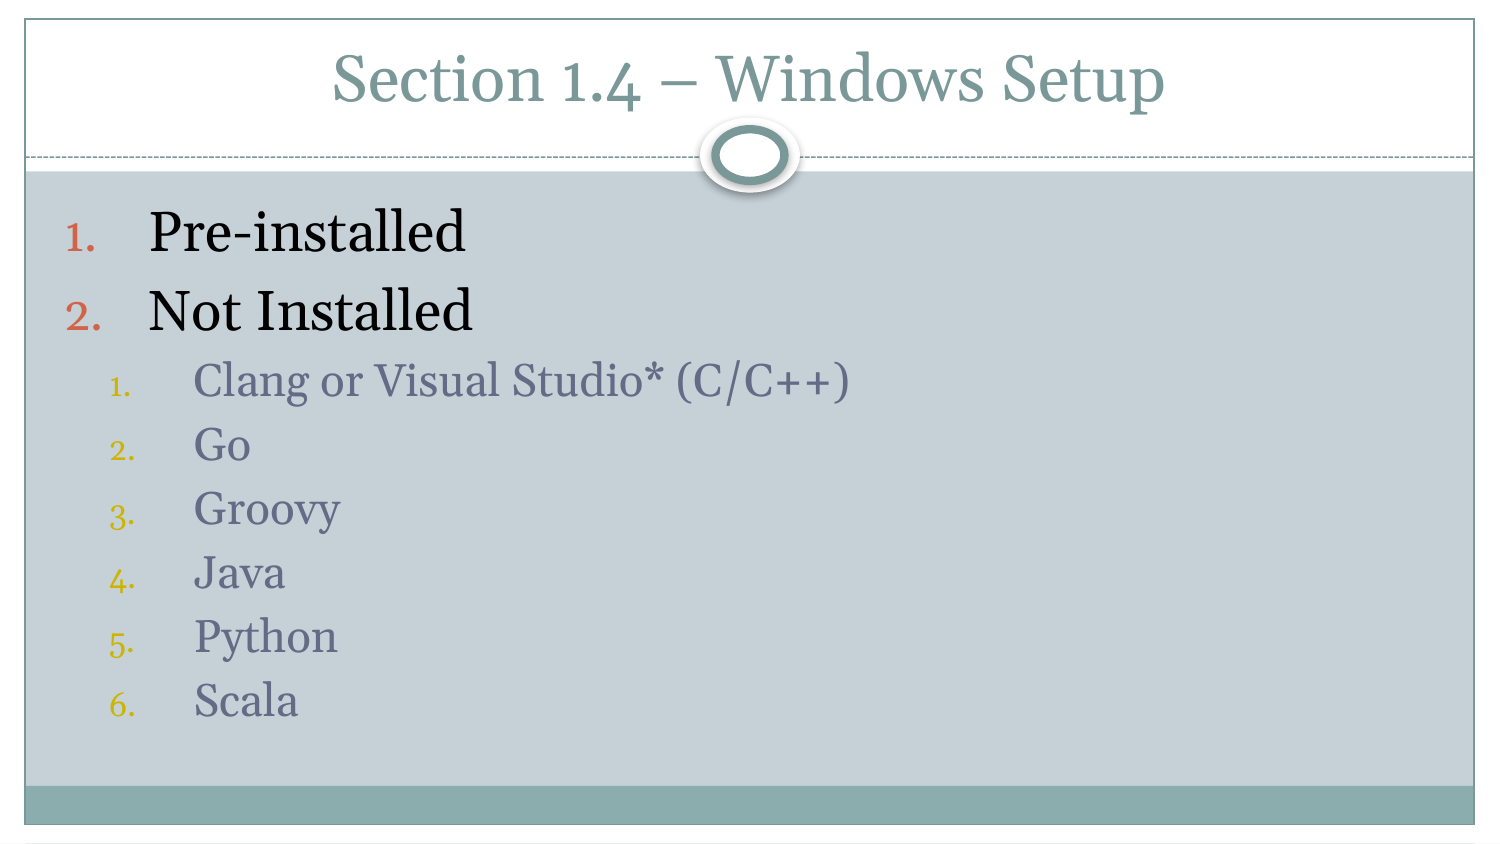

# Section 1.4 – Windows Setup
Pre-installed
Not Installed
Clang or Visual Studio* (C/C++)
Go
Groovy
Java
Python
Scala